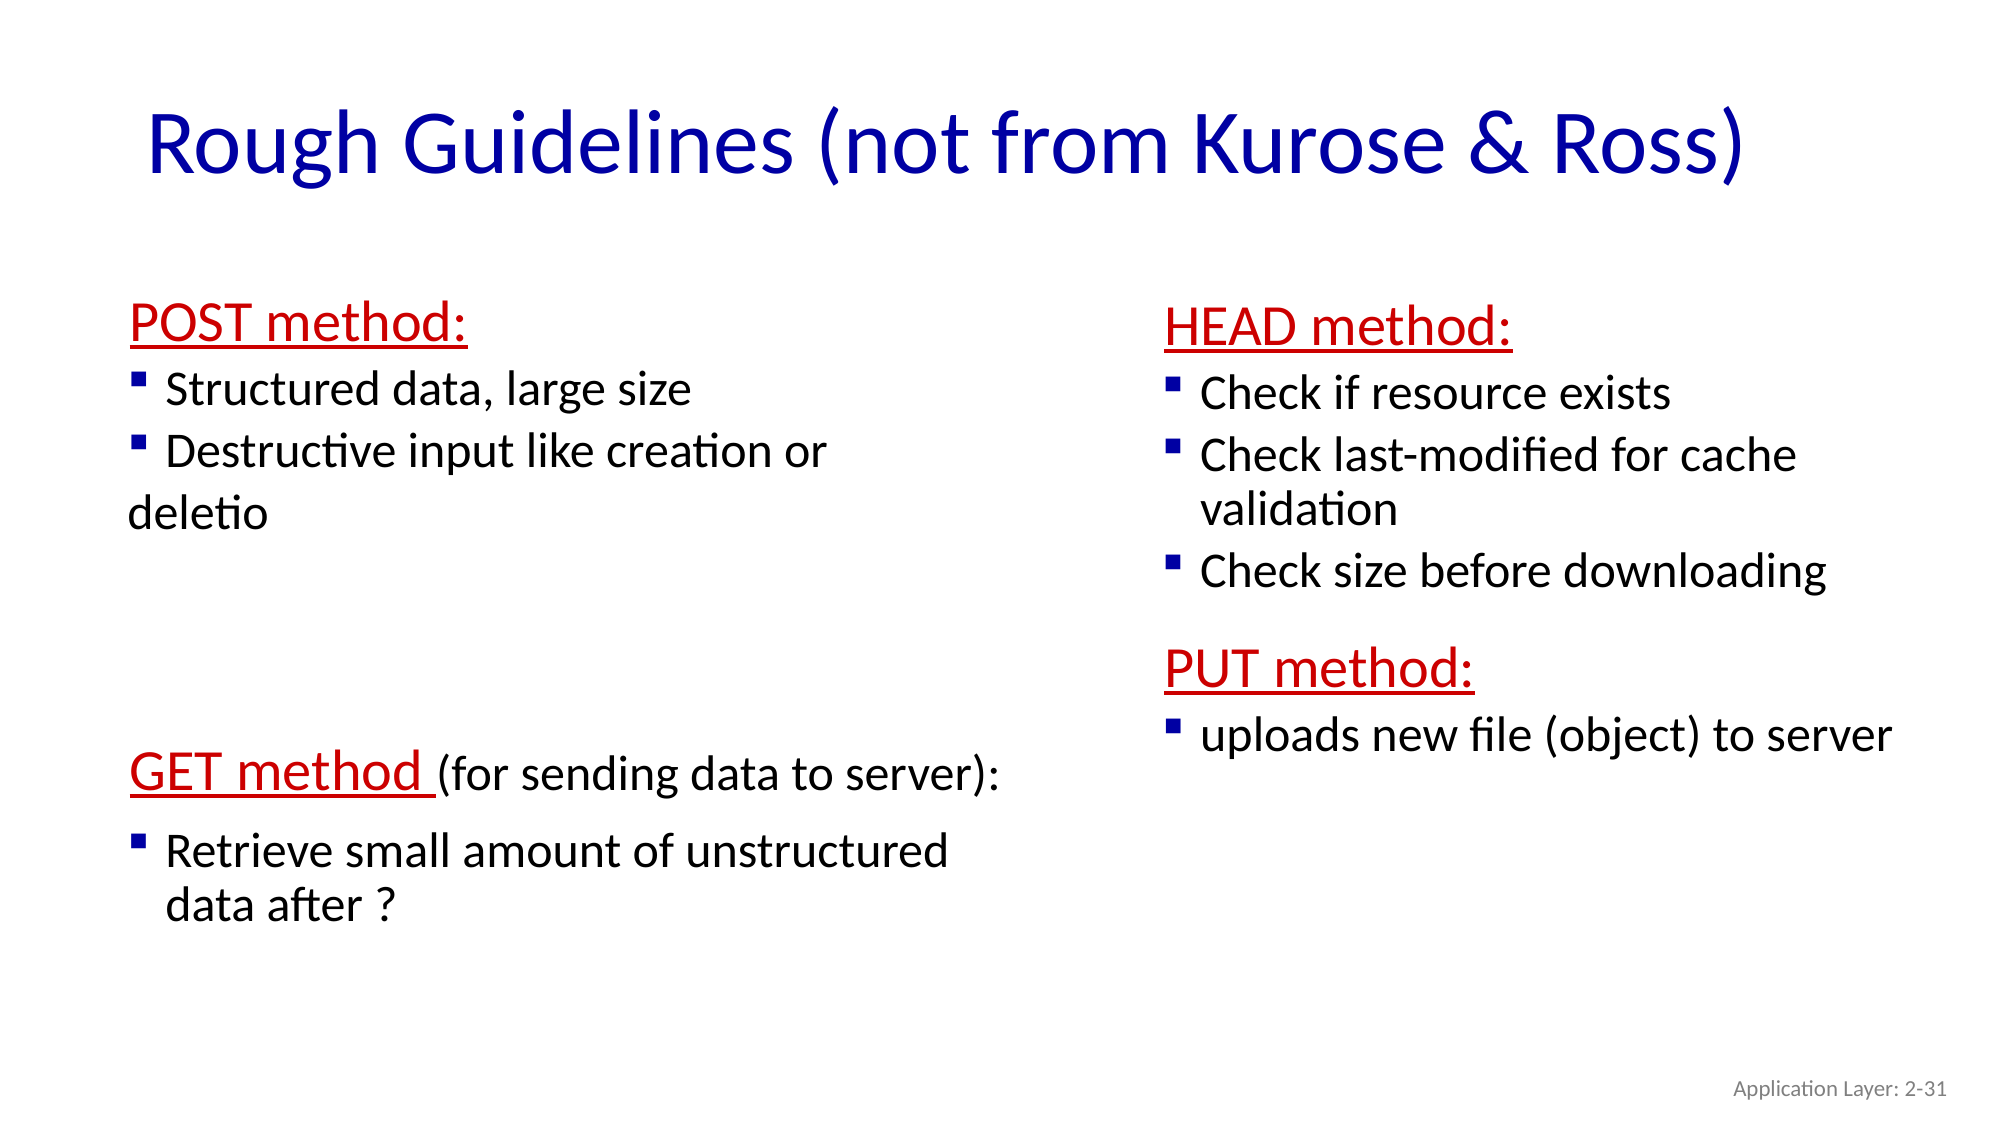

# Rough Guidelines (not from Kurose & Ross)
POST method:
Structured data, large size
Destructive input like creation or
deletio
HEAD method:
Check if resource exists
Check last-modified for cache validation
Check size before downloading
PUT method:
uploads new file (object) to server
GET method (for sending data to server):
Retrieve small amount of unstructured data after ?
Application Layer: 2-31